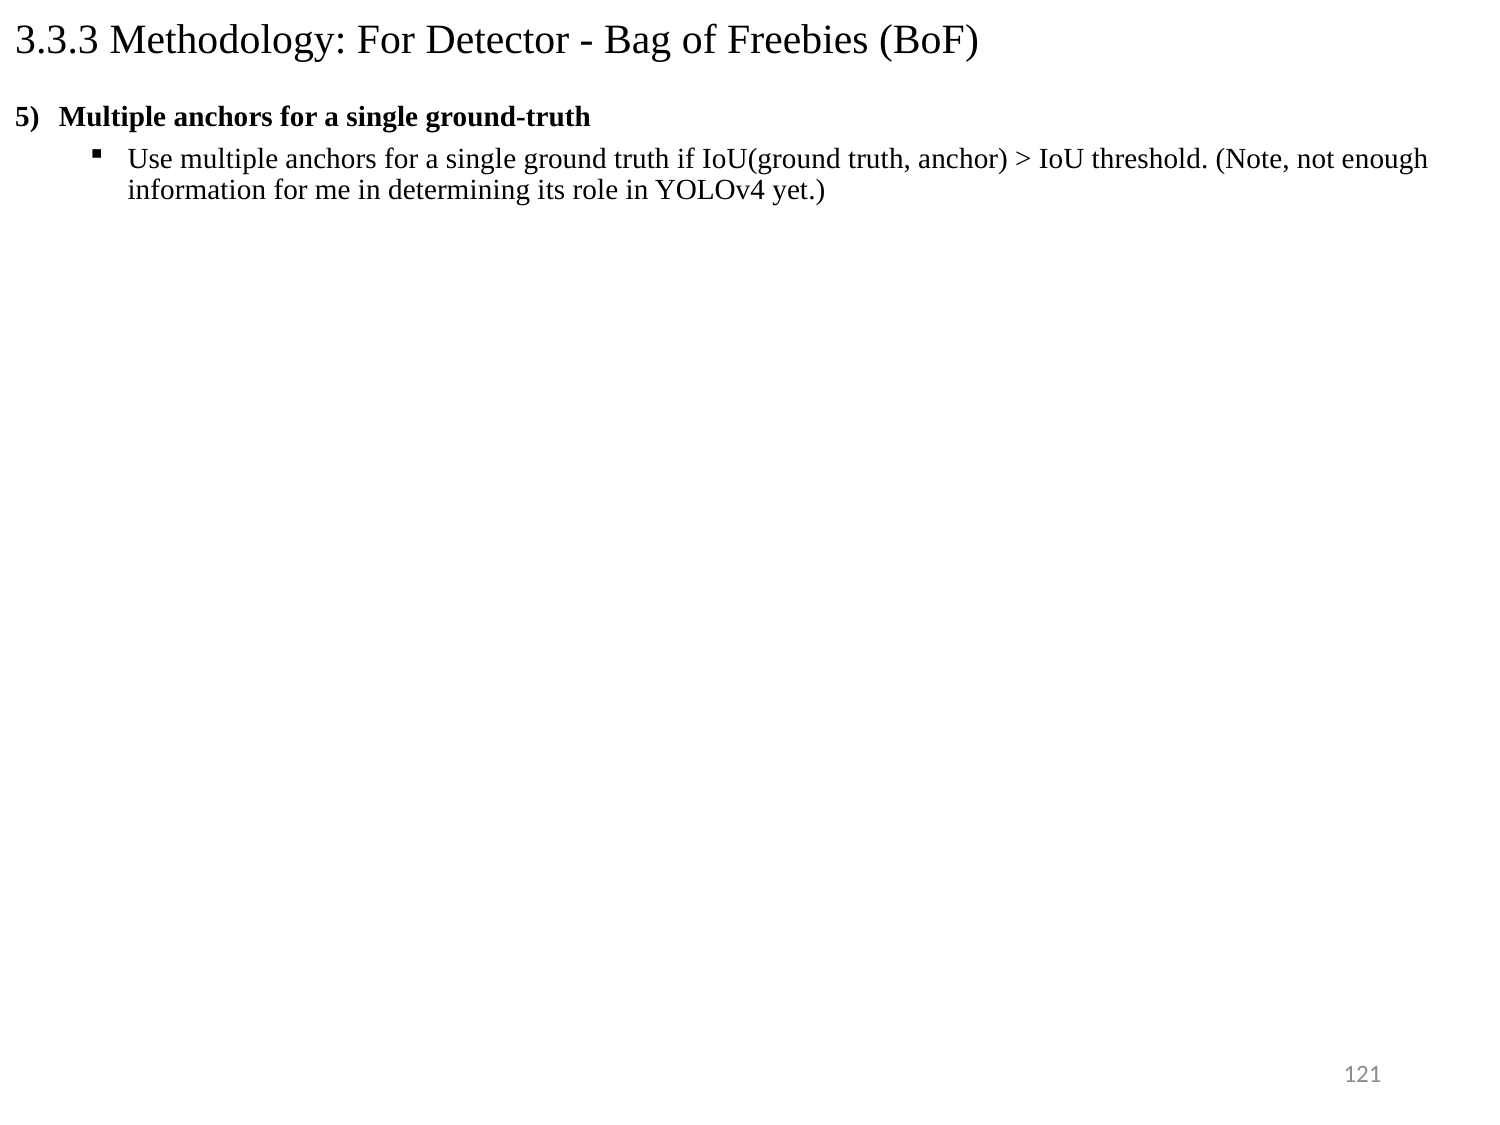

# 3.3.3 Methodology: For Detector - Bag of Freebies (BoF)
5) 	Multiple anchors for a single ground-truth
Use multiple anchors for a single ground truth if IoU(ground truth, anchor) > IoU threshold. (Note, not enough information for me in determining its role in YOLOv4 yet.)
121